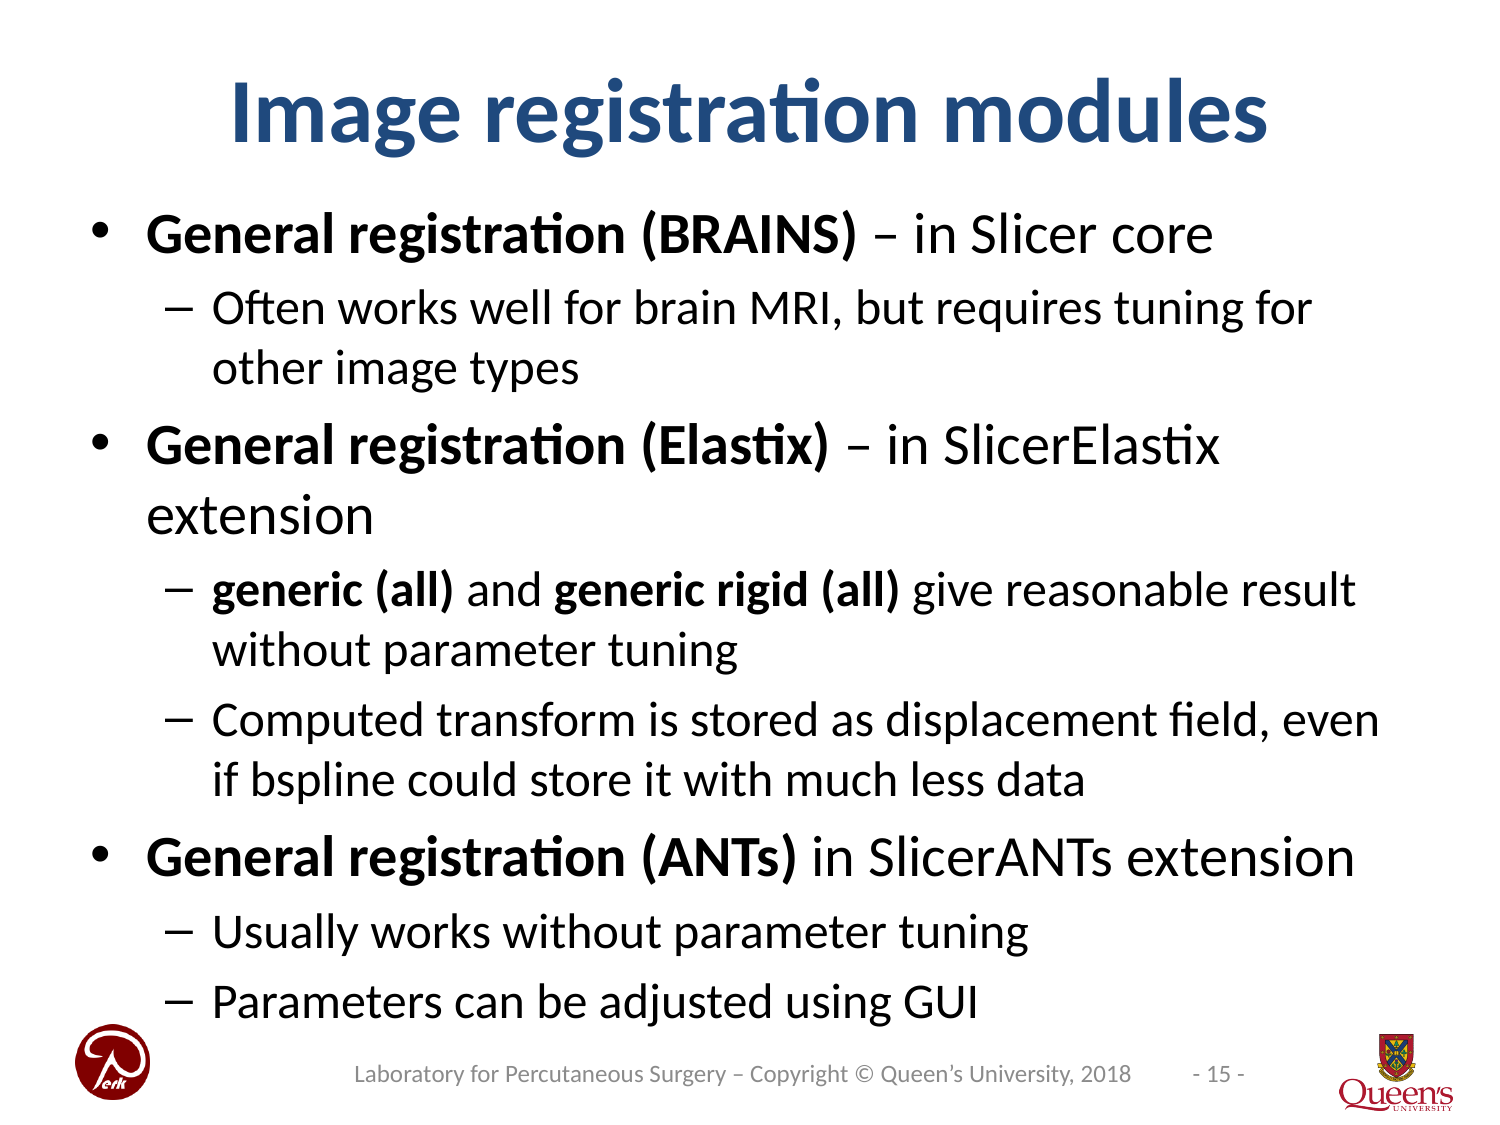

# Image registration modules
General registration (BRAINS) – in Slicer core
Often works well for brain MRI, but requires tuning for other image types
General registration (Elastix) – in SlicerElastix extension
generic (all) and generic rigid (all) give reasonable result without parameter tuning
Computed transform is stored as displacement field, even if bspline could store it with much less data
General registration (ANTs) in SlicerANTs extension
Usually works without parameter tuning
Parameters can be adjusted using GUI
Laboratory for Percutaneous Surgery – Copyright © Queen’s University, 2018
- 15 -